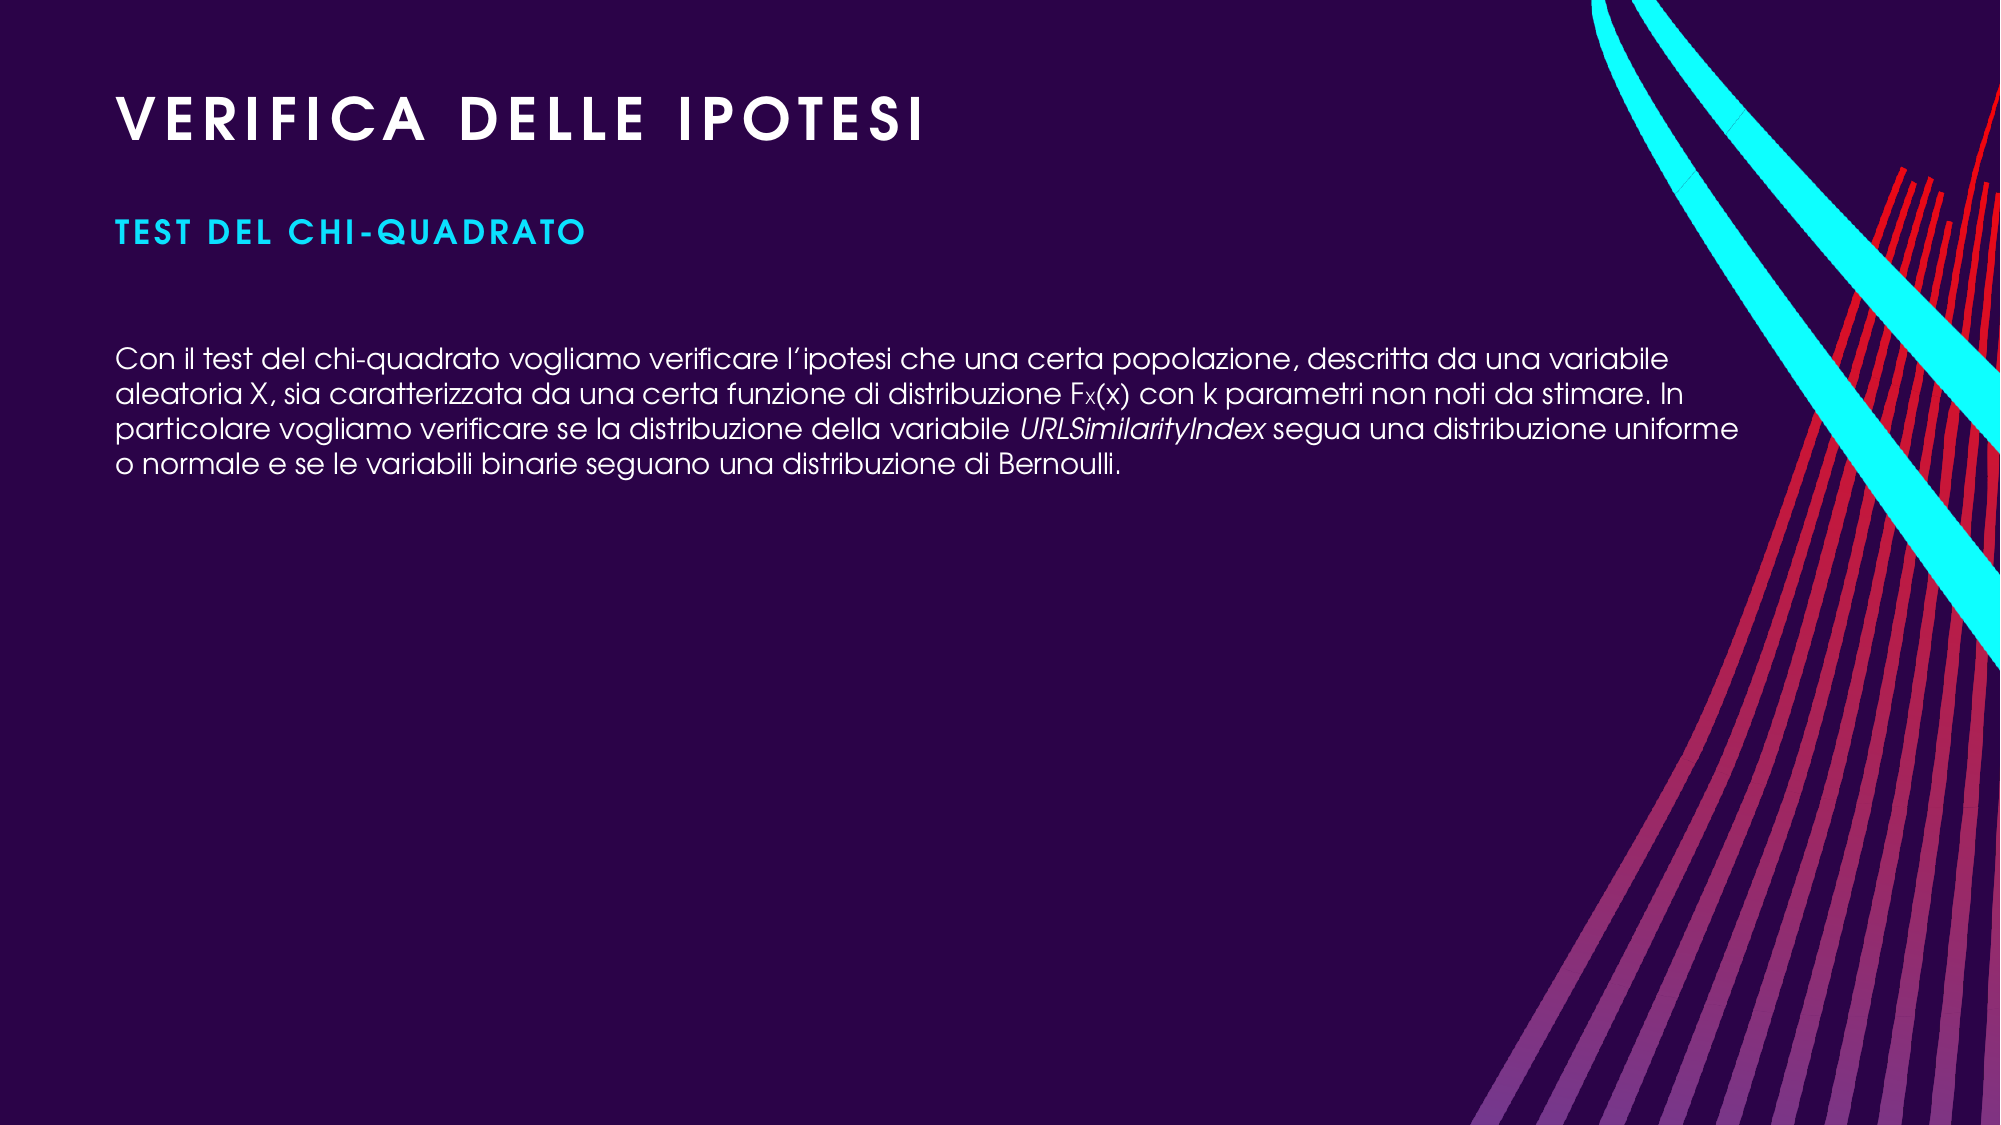

# Verifica delle ipotesi
Test del chi-quadrato
Con il test del chi-quadrato vogliamo verificare l’ipotesi che una certa popolazione, descritta da una variabile aleatoria X, sia caratterizzata da una certa funzione di distribuzione FX(x) con k parametri non noti da stimare. In particolare vogliamo verificare se la distribuzione della variabile URLSimilarityIndex segua una distribuzione uniforme o normale e se le variabili binarie seguano una distribuzione di Bernoulli.